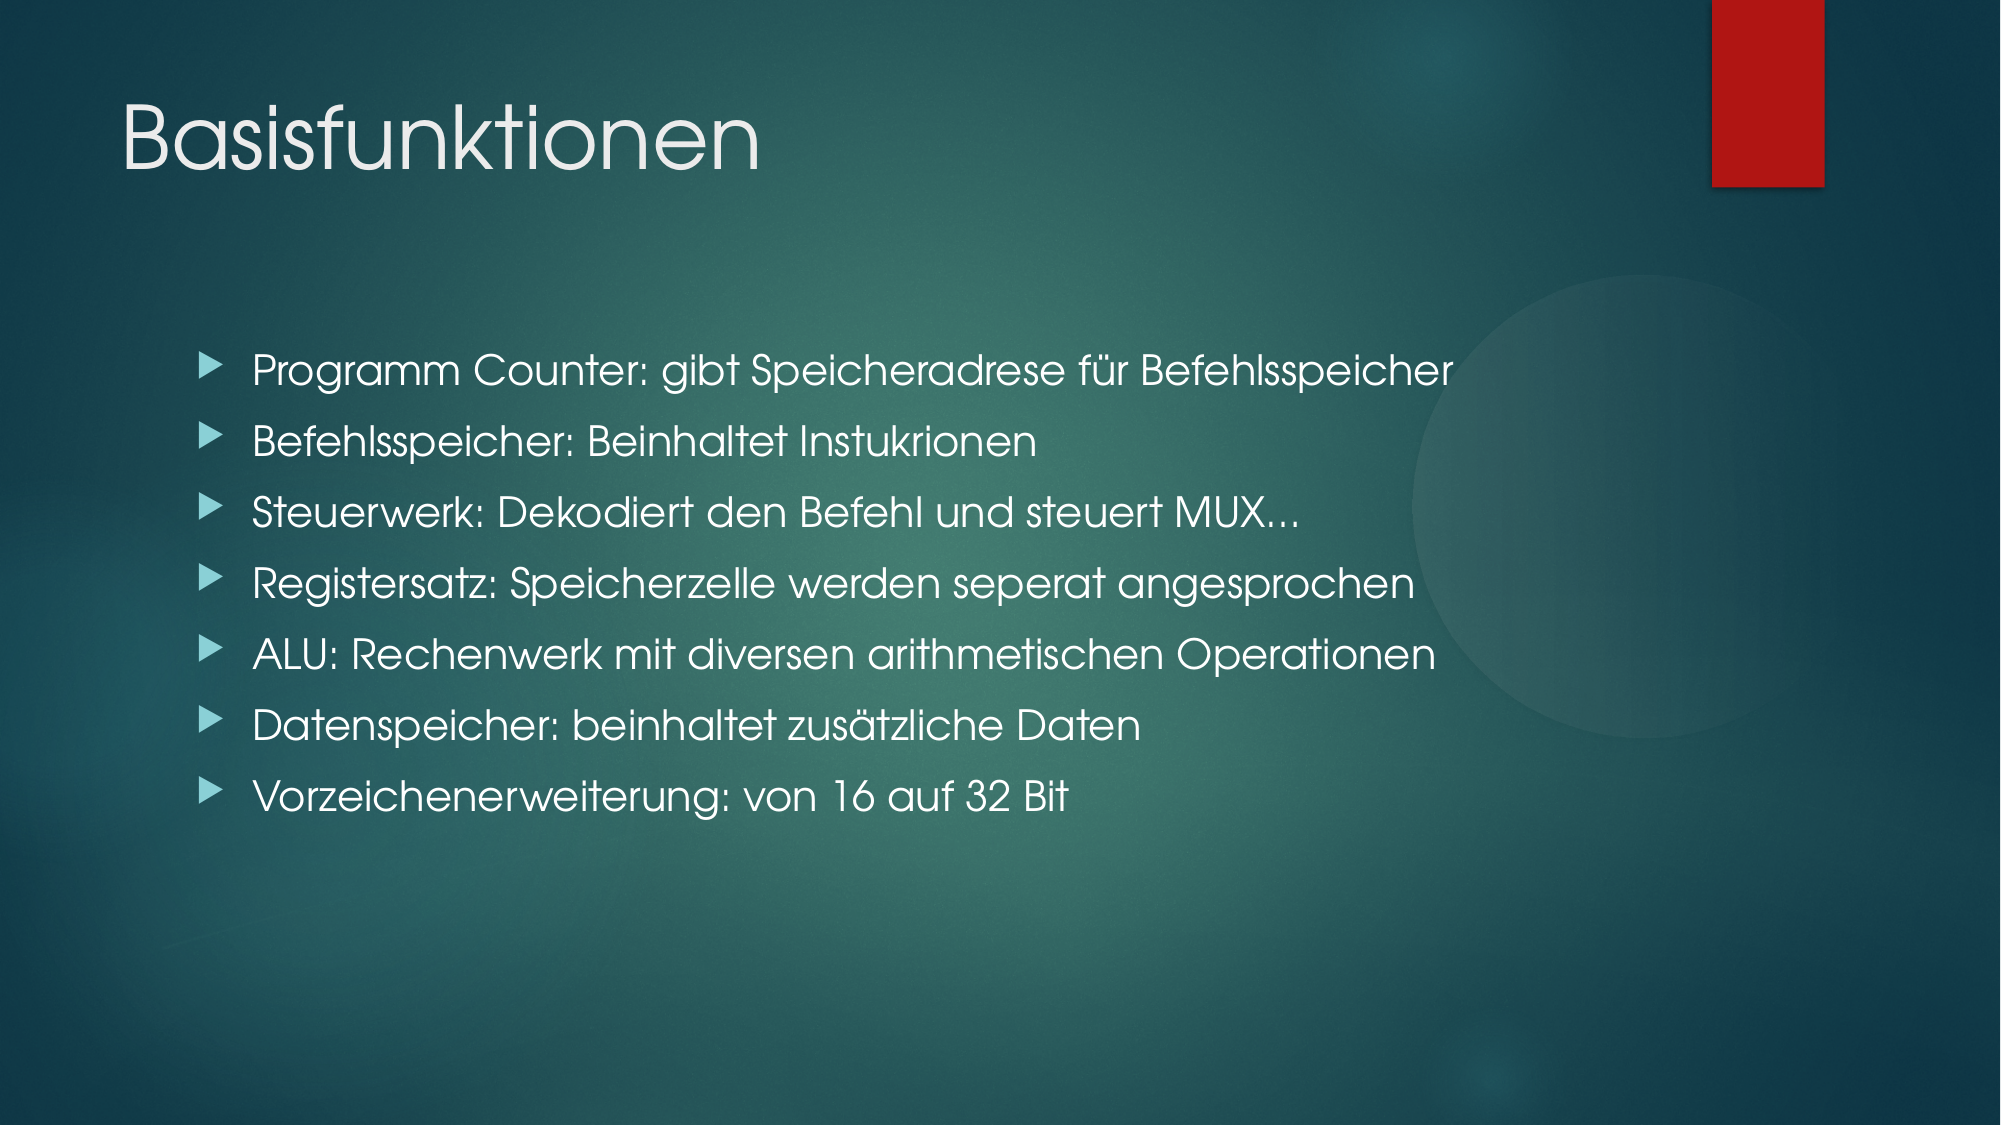

Basisfunktionen
Programm Counter: gibt Speicheradrese für Befehlsspeicher
Befehlsspeicher: Beinhaltet Instukrionen
Steuerwerk: Dekodiert den Befehl und steuert MUX…
Registersatz: Speicherzelle werden seperat angesprochen
ALU: Rechenwerk mit diversen arithmetischen Operationen
Datenspeicher: beinhaltet zusätzliche Daten
Vorzeichenerweiterung: von 16 auf 32 Bit